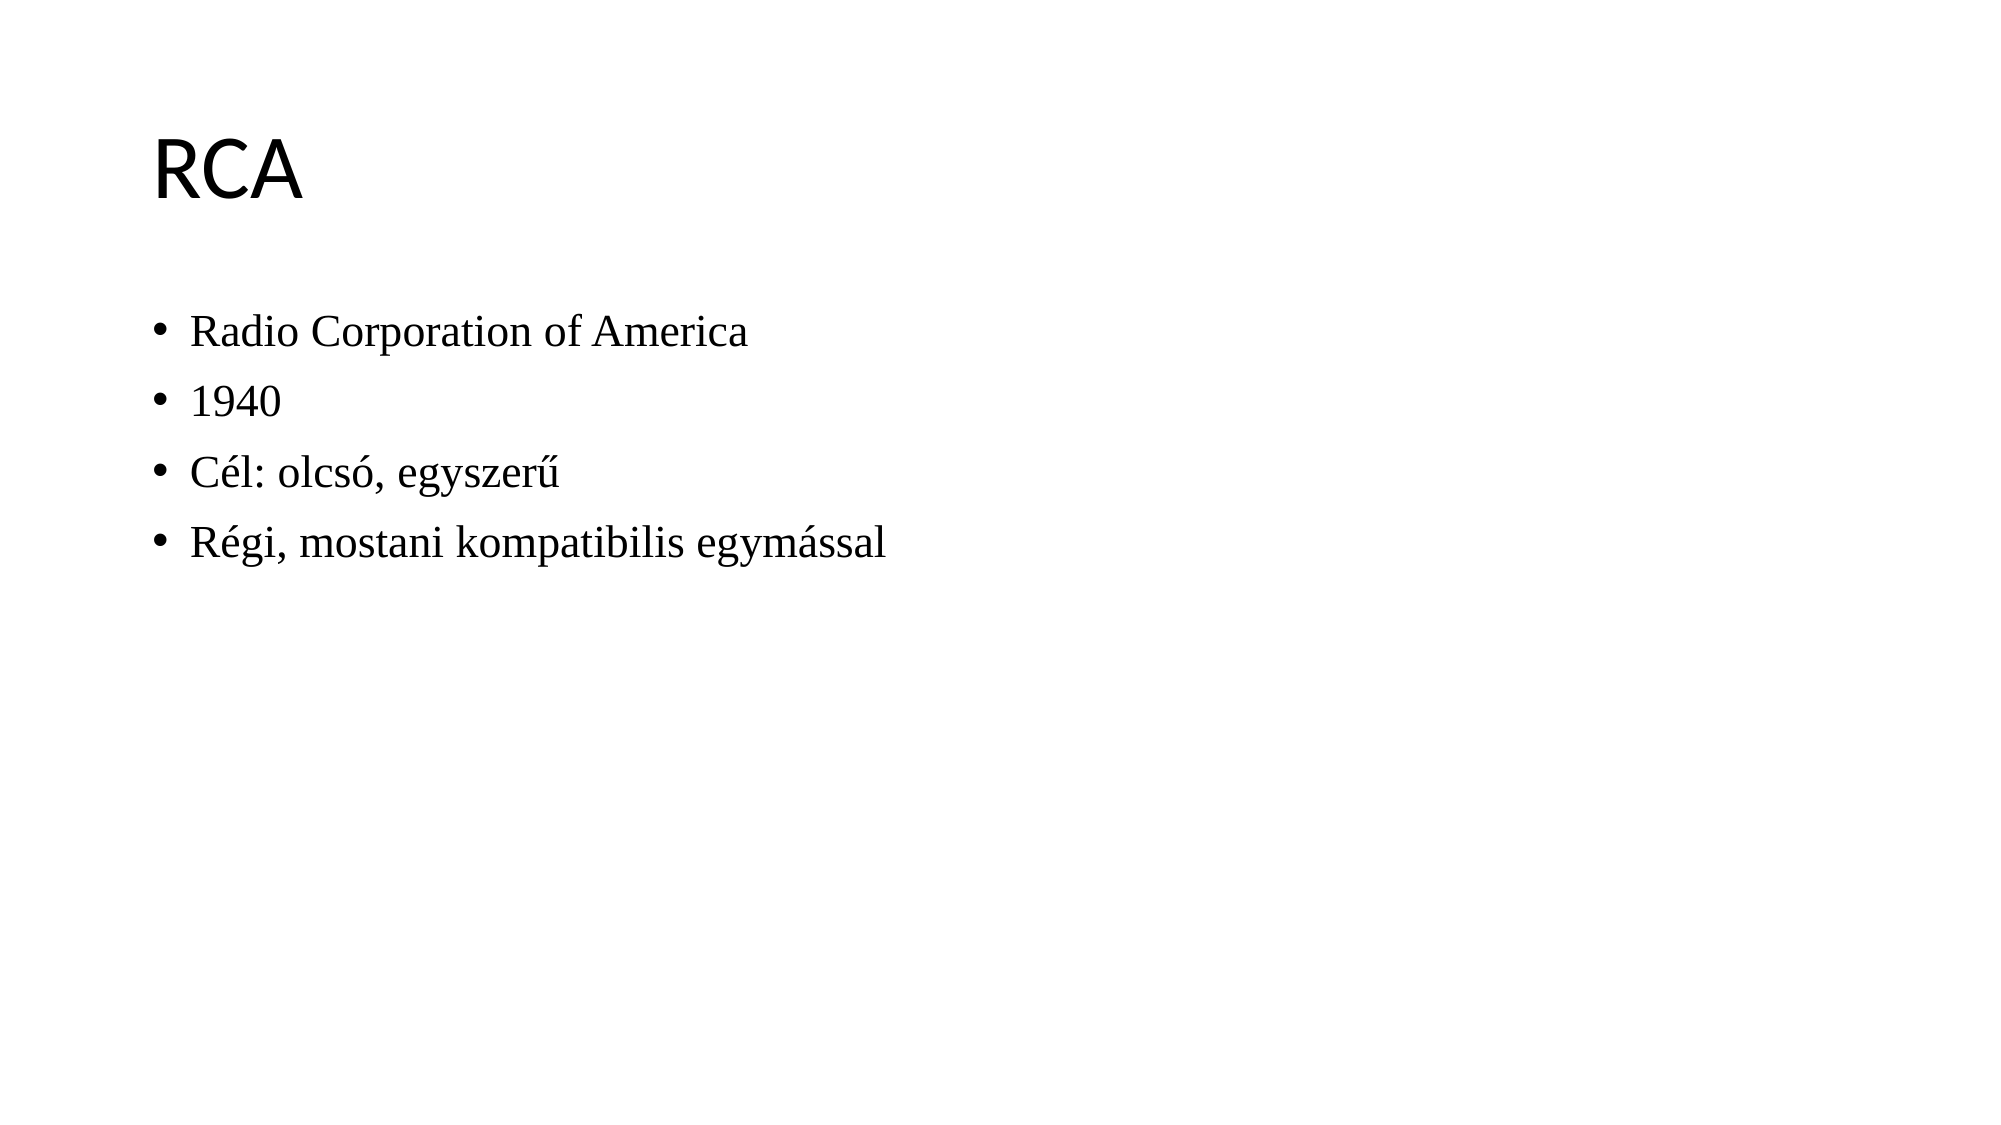

# RCA
Radio Corporation of America
1940
Cél: olcsó, egyszerű
Régi, mostani kompatibilis egymással